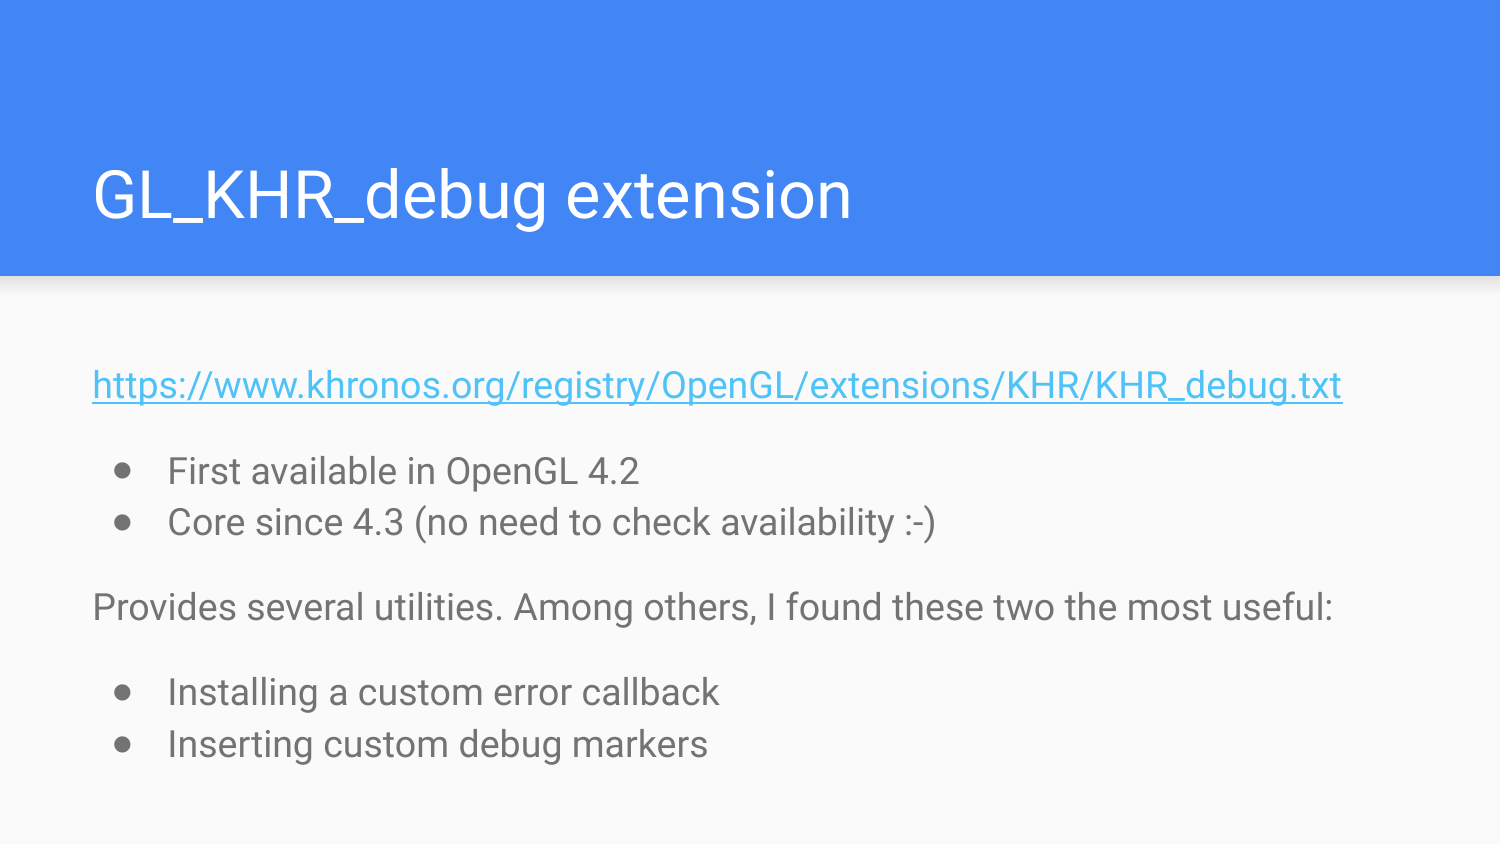

# GL_KHR_debug extension
https://www.khronos.org/registry/OpenGL/extensions/KHR/KHR_debug.txt
First available in OpenGL 4.2
Core since 4.3 (no need to check availability :-)
Provides several utilities. Among others, I found these two the most useful:
Installing a custom error callback
Inserting custom debug markers